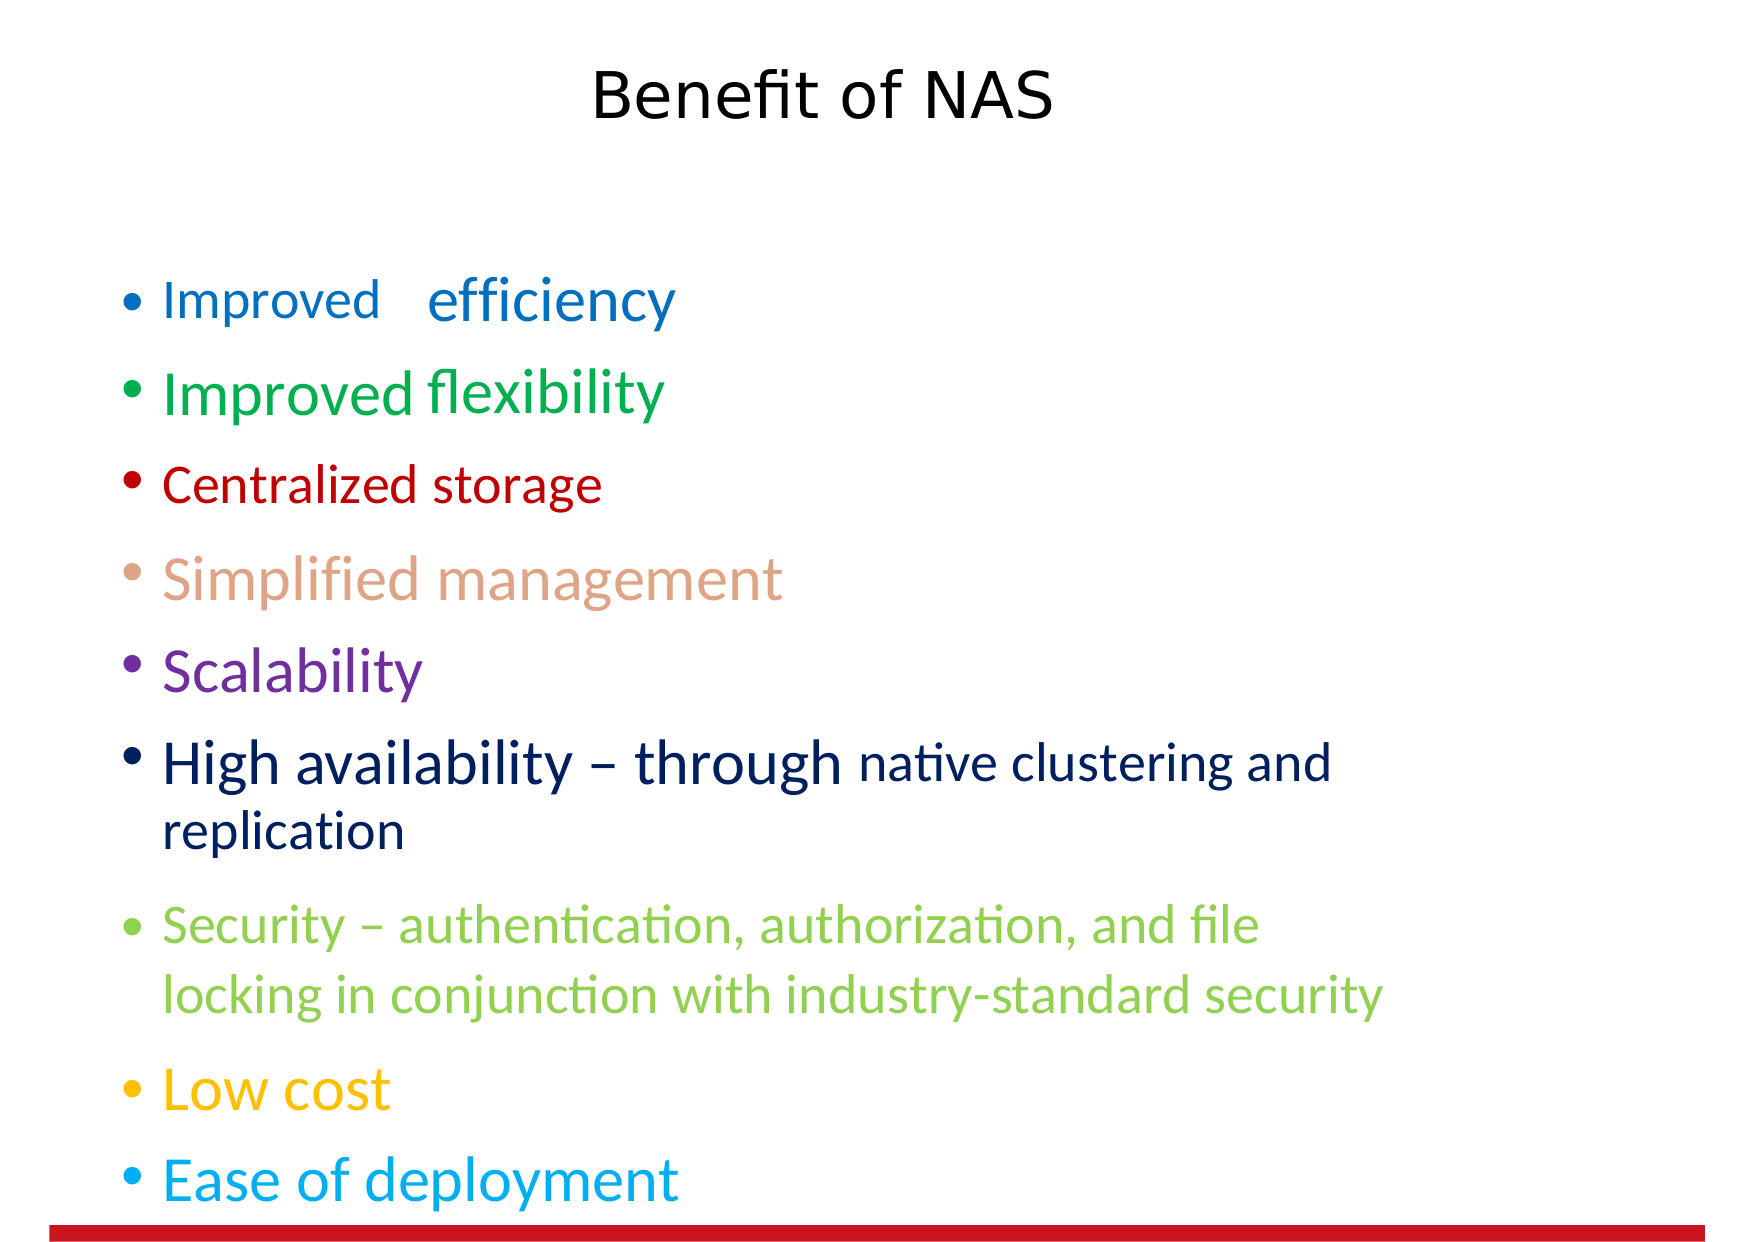

Benefit of NAS

efficiency
flexibility
•
•
•
•
•
•
Improved
Improved
Centralized storage
Simplified management
Scalability
High availability – through
replication
native clustering and
•
Security – authentication, authorization, and file
locking in conjunction with industry-standard security
Low cost
Ease of deployment
•
•